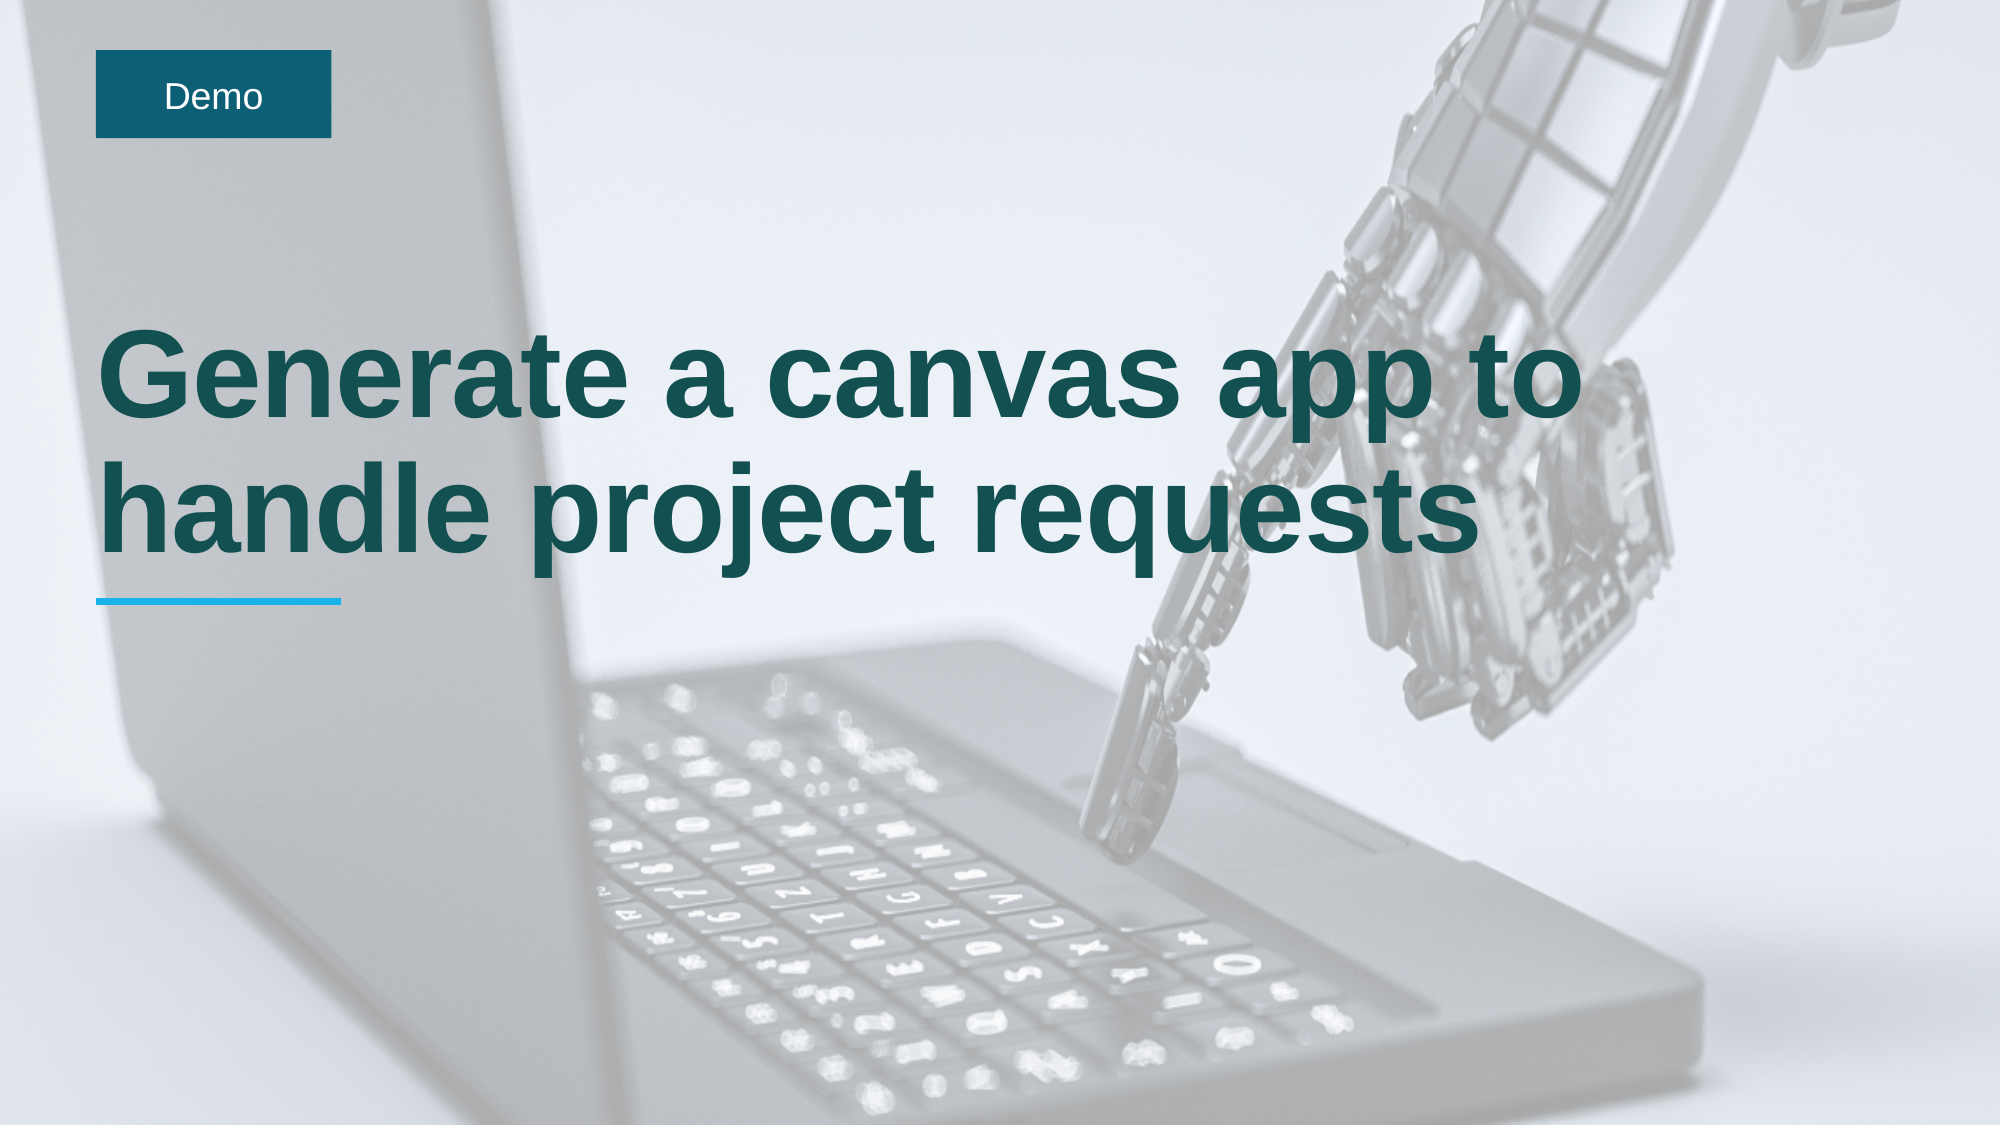

# Generate a canvas app to handle project requests